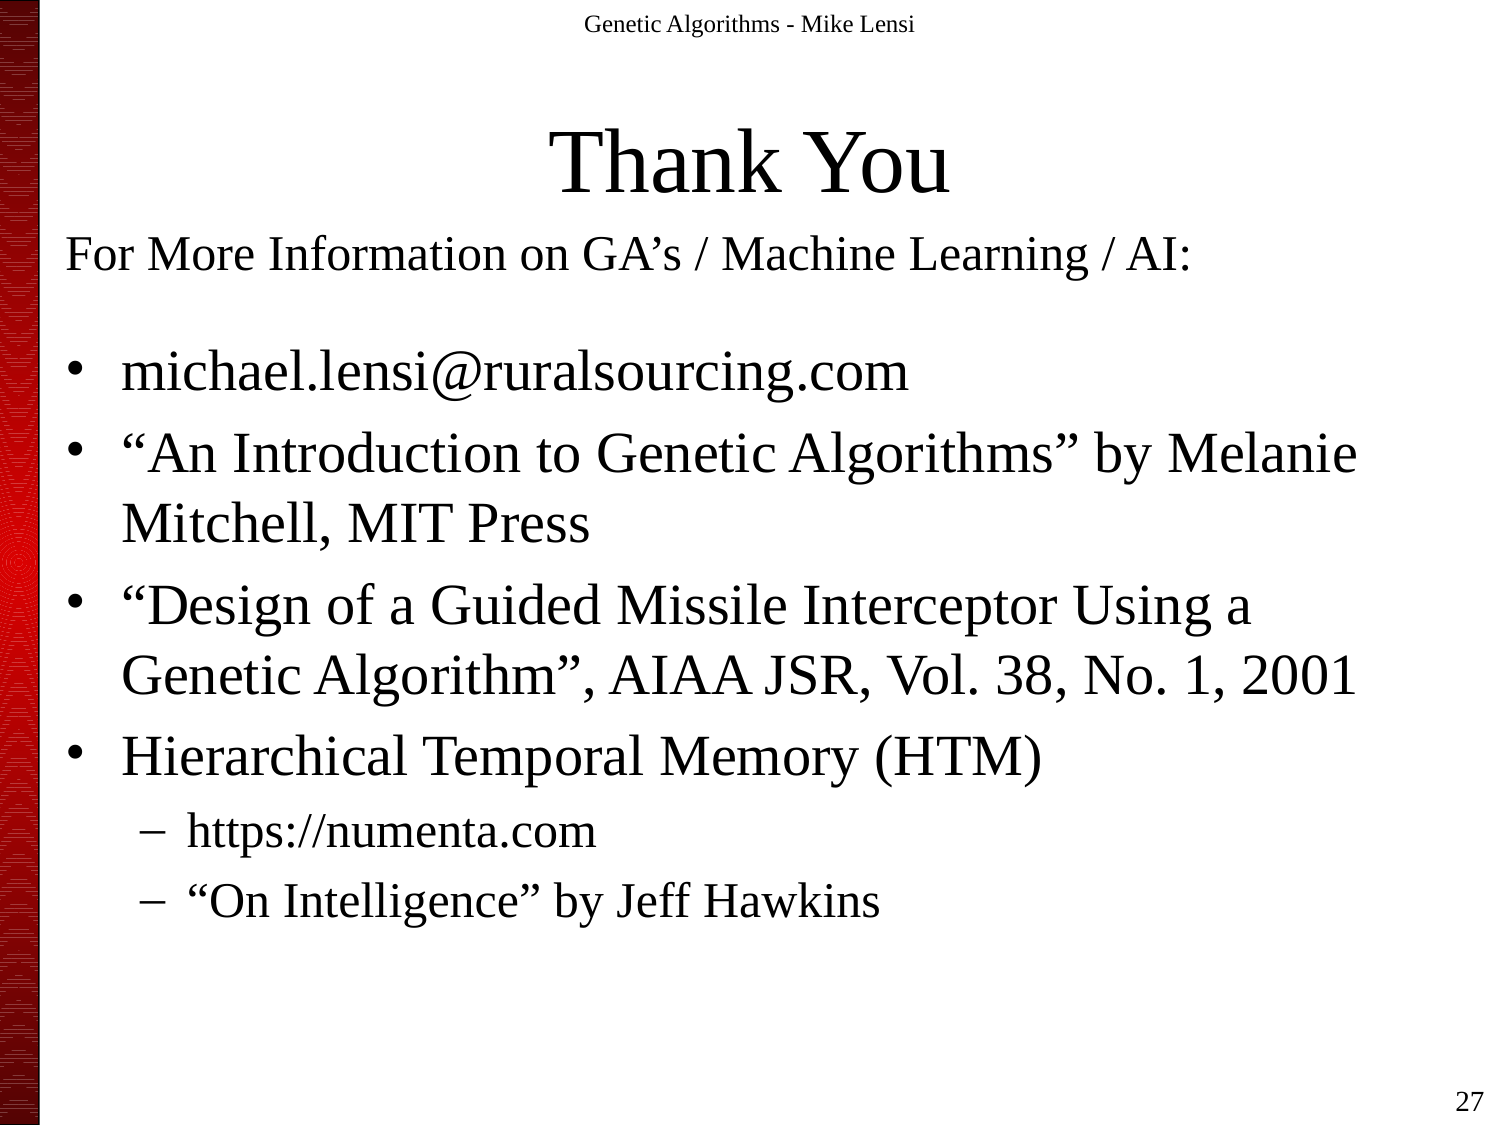

Genetic Algorithms - Mike Lensi
# Thank You
For More Information on GA’s / Machine Learning / AI:
michael.lensi@ruralsourcing.com
“An Introduction to Genetic Algorithms” by Melanie Mitchell, MIT Press
“Design of a Guided Missile Interceptor Using a Genetic Algorithm”, AIAA JSR, Vol. 38, No. 1, 2001
Hierarchical Temporal Memory (HTM)
https://numenta.com
“On Intelligence” by Jeff Hawkins
27